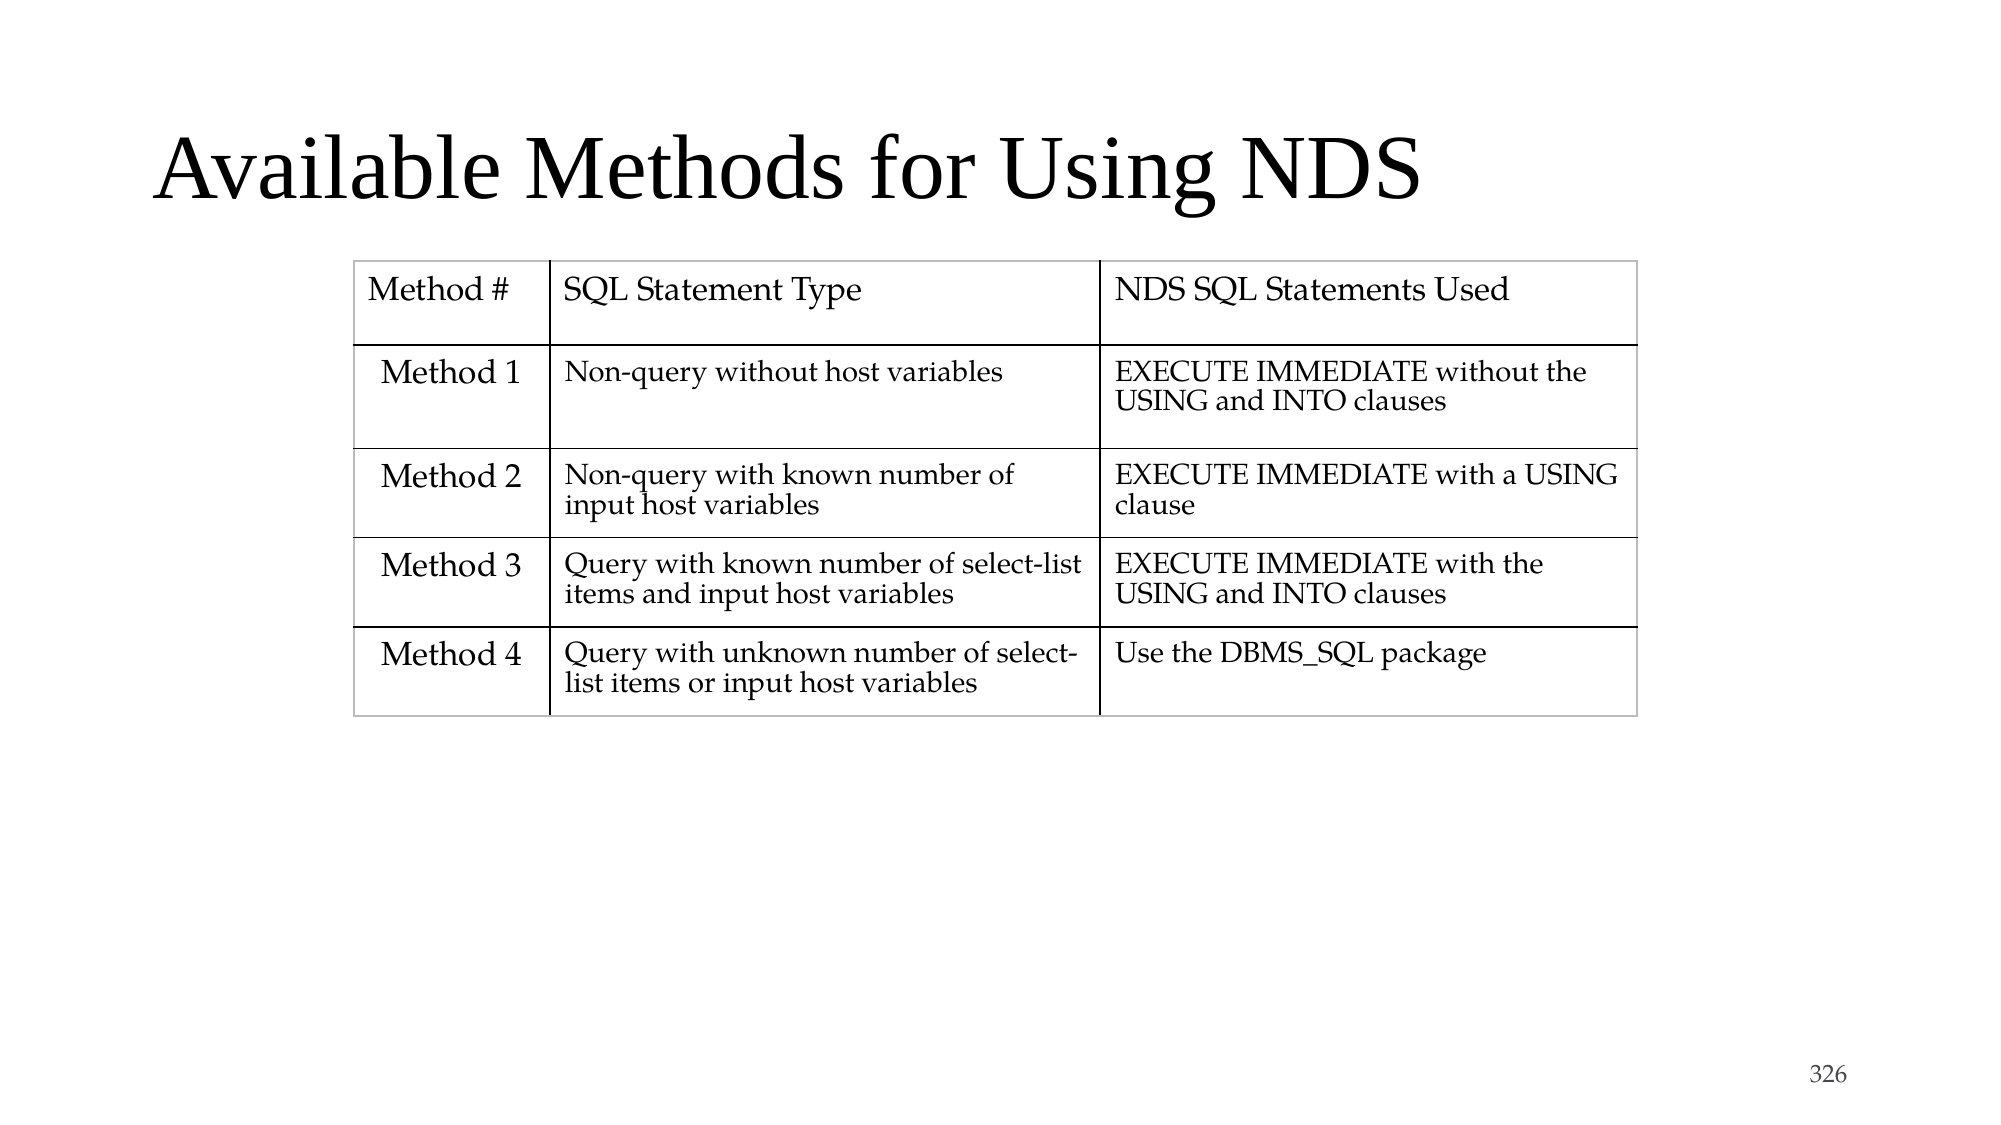

# Available Methods for Using NDS
| Method # | SQL Statement Type | NDS SQL Statements Used |
| --- | --- | --- |
| Method 1 | Non-query without host variables | EXECUTE IMMEDIATE without the USING and INTO clauses |
| Method 2 | Non-query with known number of input host variables | EXECUTE IMMEDIATE with a USING clause |
| Method 3 | Query with known number of select-list items and input host variables | EXECUTE IMMEDIATE with the USING and INTO clauses |
| Method 4 | Query with unknown number of select-list items or input host variables | Use the DBMS\_SQL package |
326